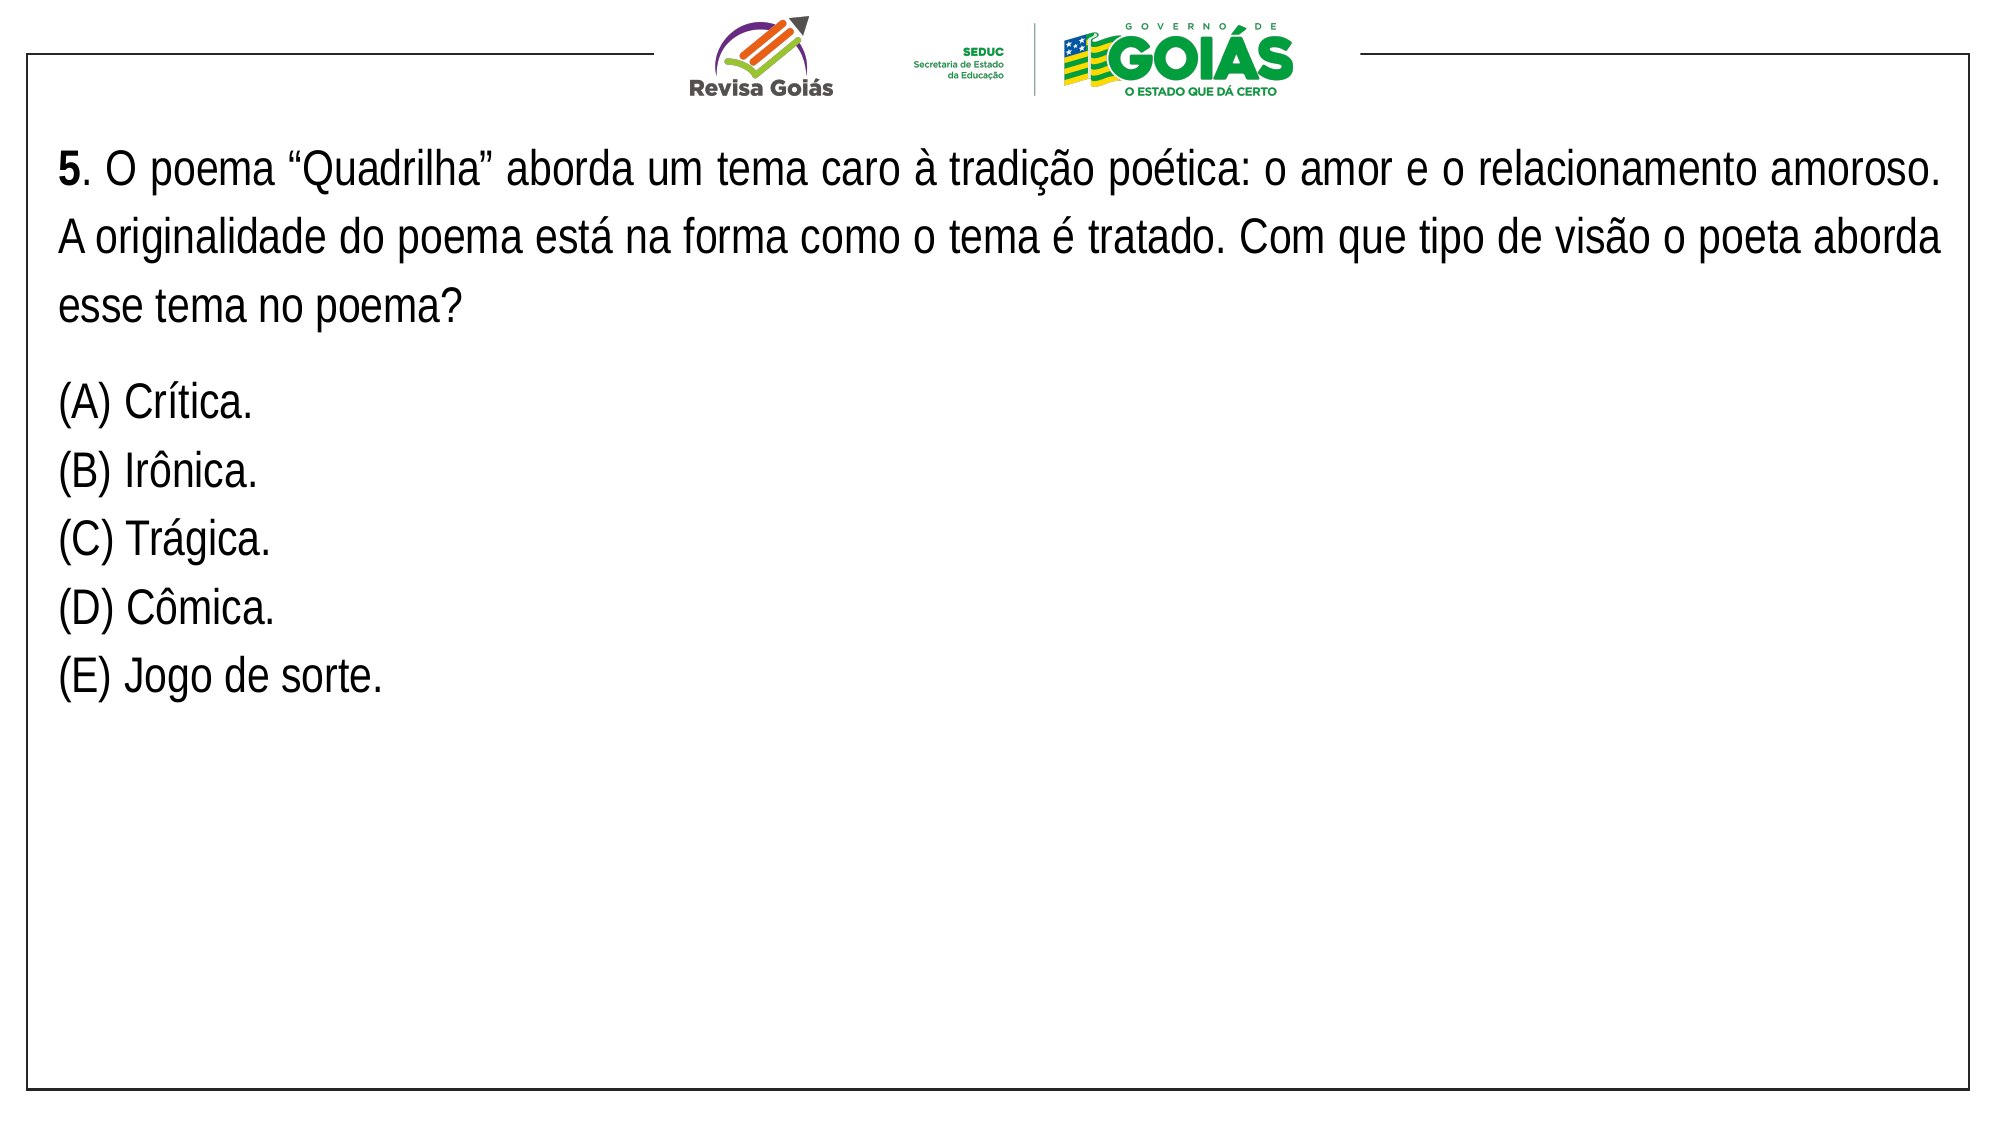

5. O poema “Quadrilha” aborda um tema caro à tradição poética: o amor e o relacionamento amoroso. A originalidade do poema está na forma como o tema é tratado. Com que tipo de visão o poeta aborda esse tema no poema?

(A) Crítica.
(B) Irônica.
(C) Trágica.
(D) Cômica.
(E) Jogo de sorte.